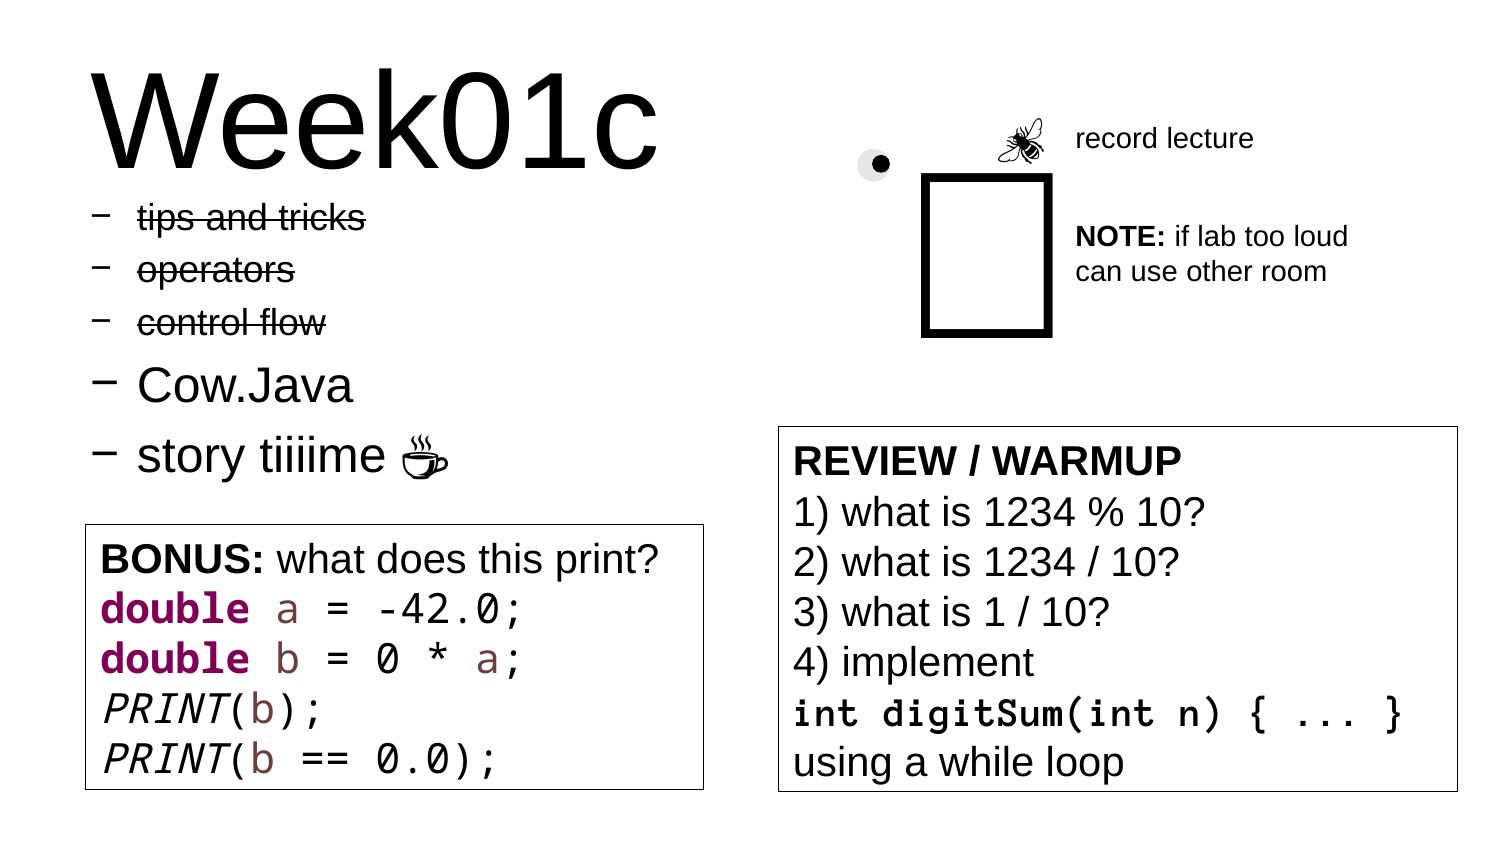

# Week01c
🦜
🐝
record lecture

tips and tricks
operators
control flow
Cow.Java
story tiiiime ☕️
NOTE: if lab too loud can use other room
REVIEW / WARMUP
1) what is 1234 % 10?
2) what is 1234 / 10?
3) what is 1 / 10?
4) implement
int digitSum(int n) { ... }
using a while loop
BONUS: what does this print?
double a = -42.0;
double b = 0 * a;
PRINT(b);
PRINT(b == 0.0);